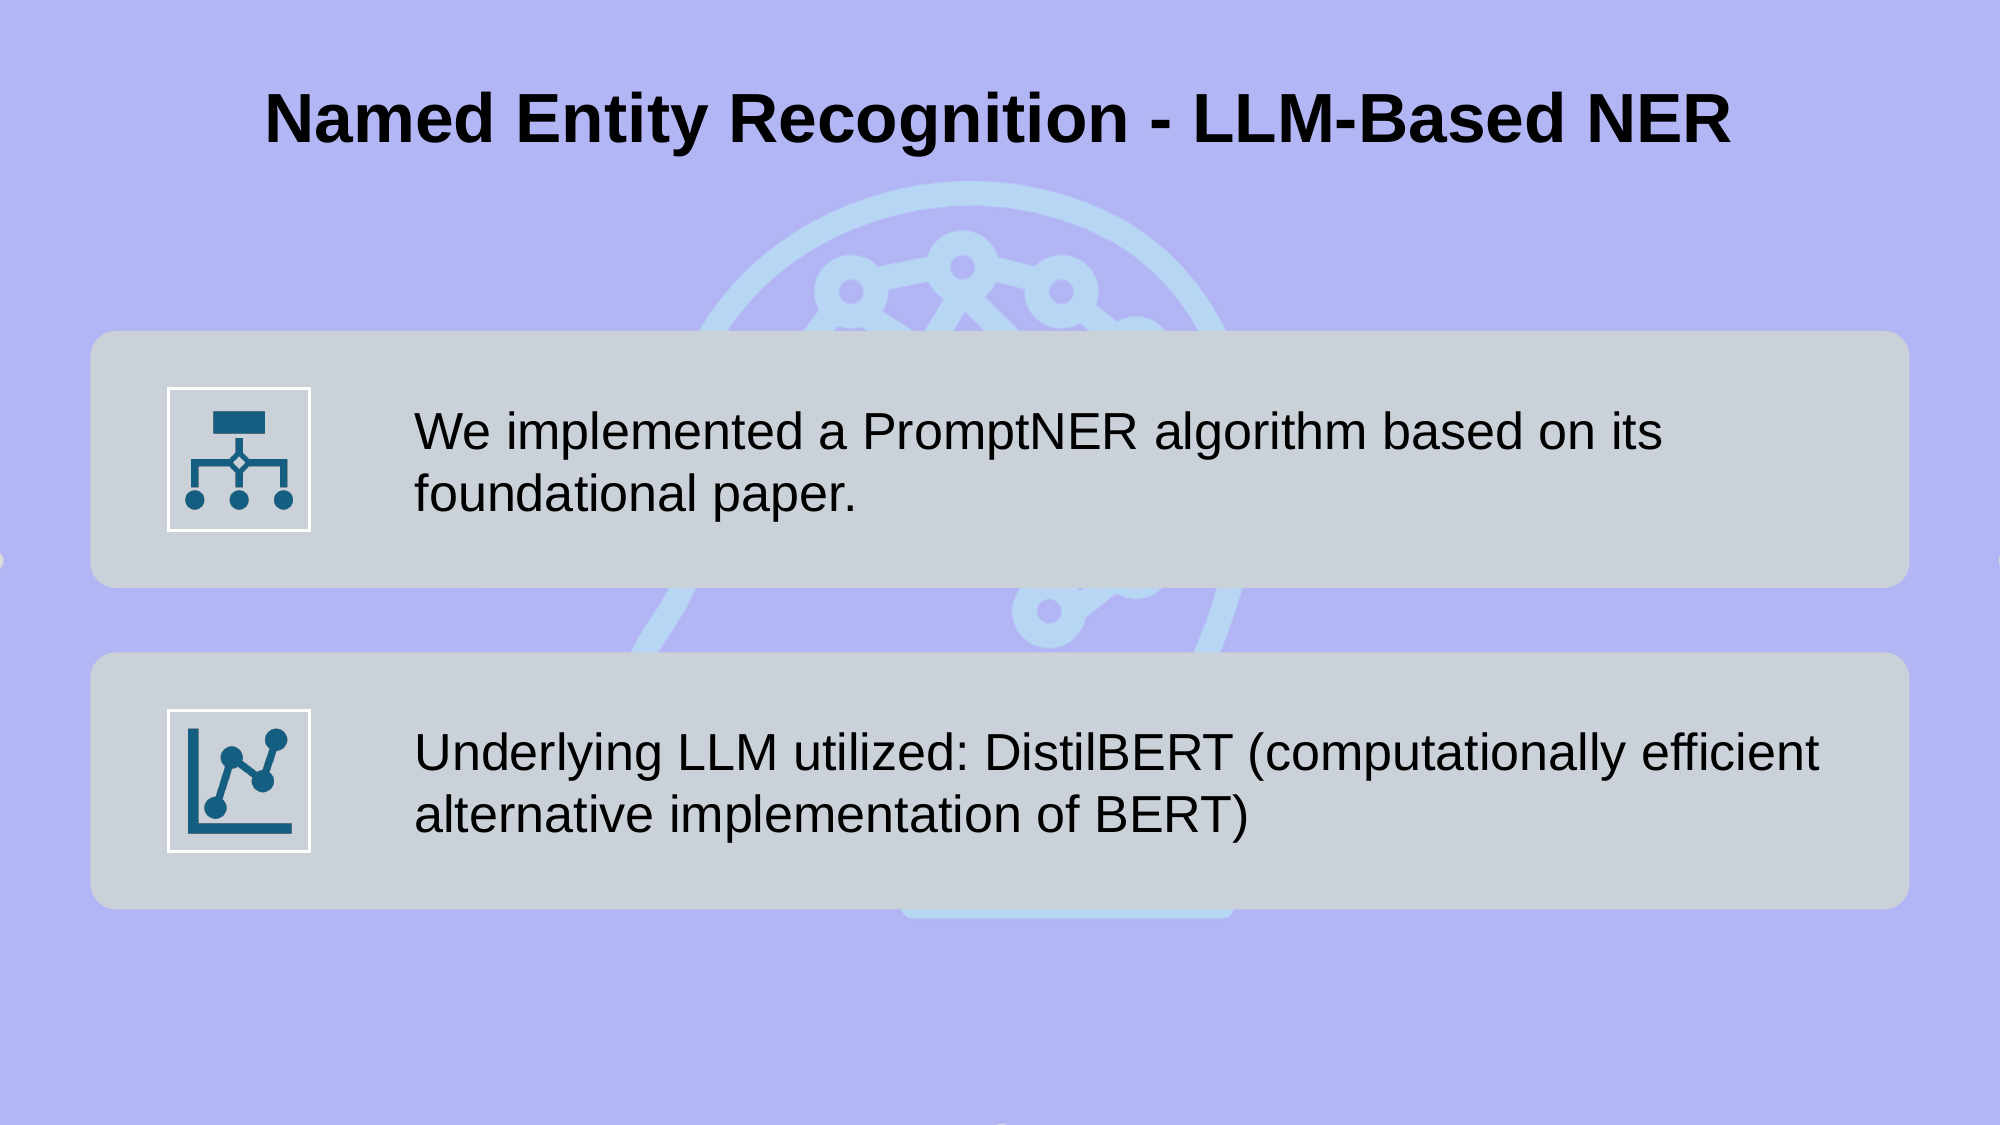

# Named Entity Recognition - LLM-Based NER

We implemented a PromptNER algorithm based on its foundational paper.

Underlying LLM utilized: DistilBERT (computationally efficient alternative implementation of BERT)